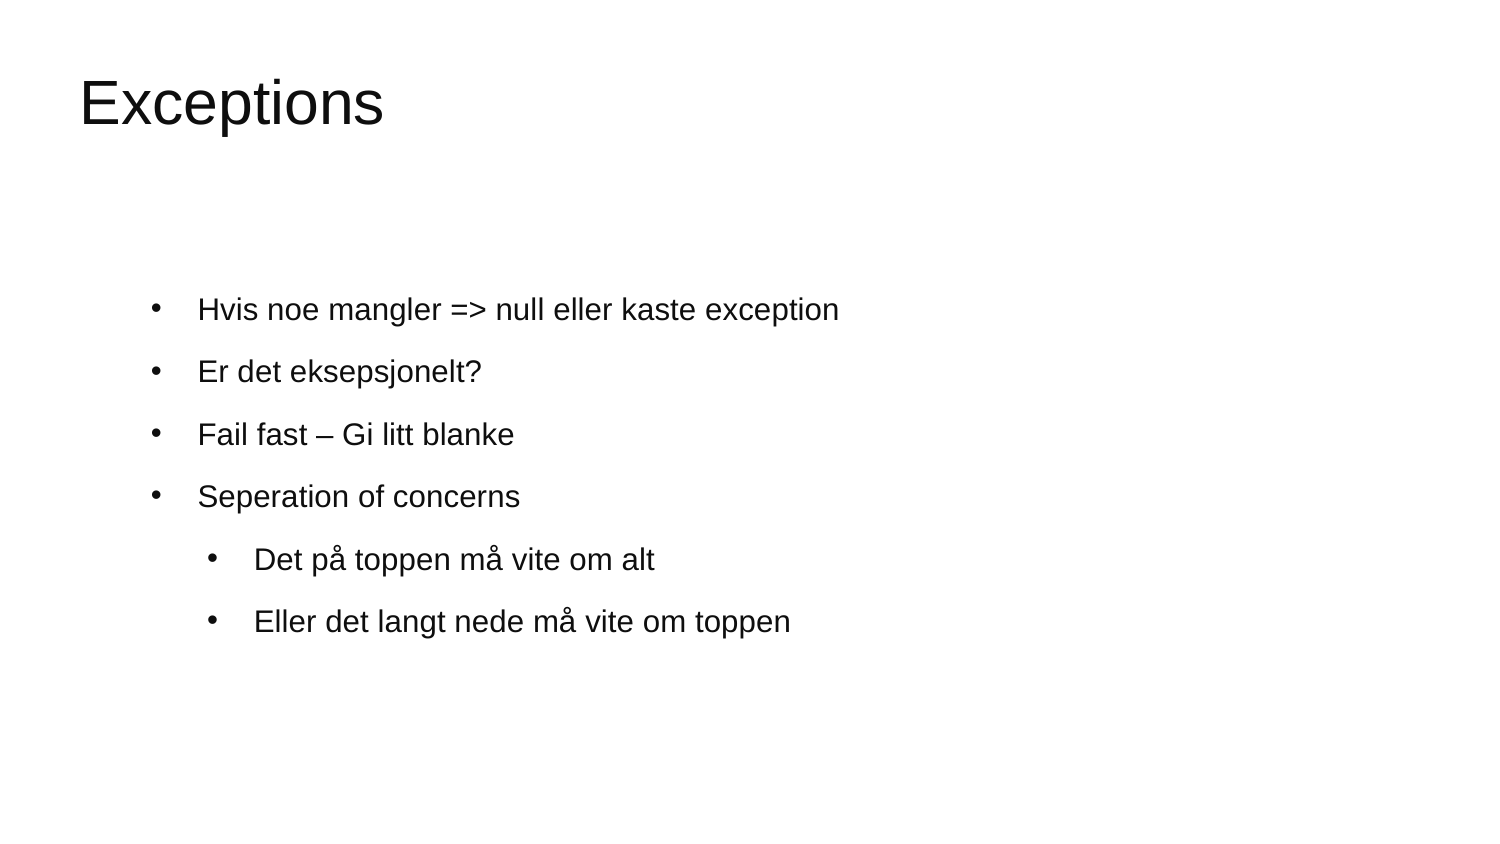

# Exceptions
Hvis noe mangler => null eller kaste exception
Er det eksepsjonelt?
Fail fast – Gi litt blanke
Seperation of concerns
Det på toppen må vite om alt
Eller det langt nede må vite om toppen